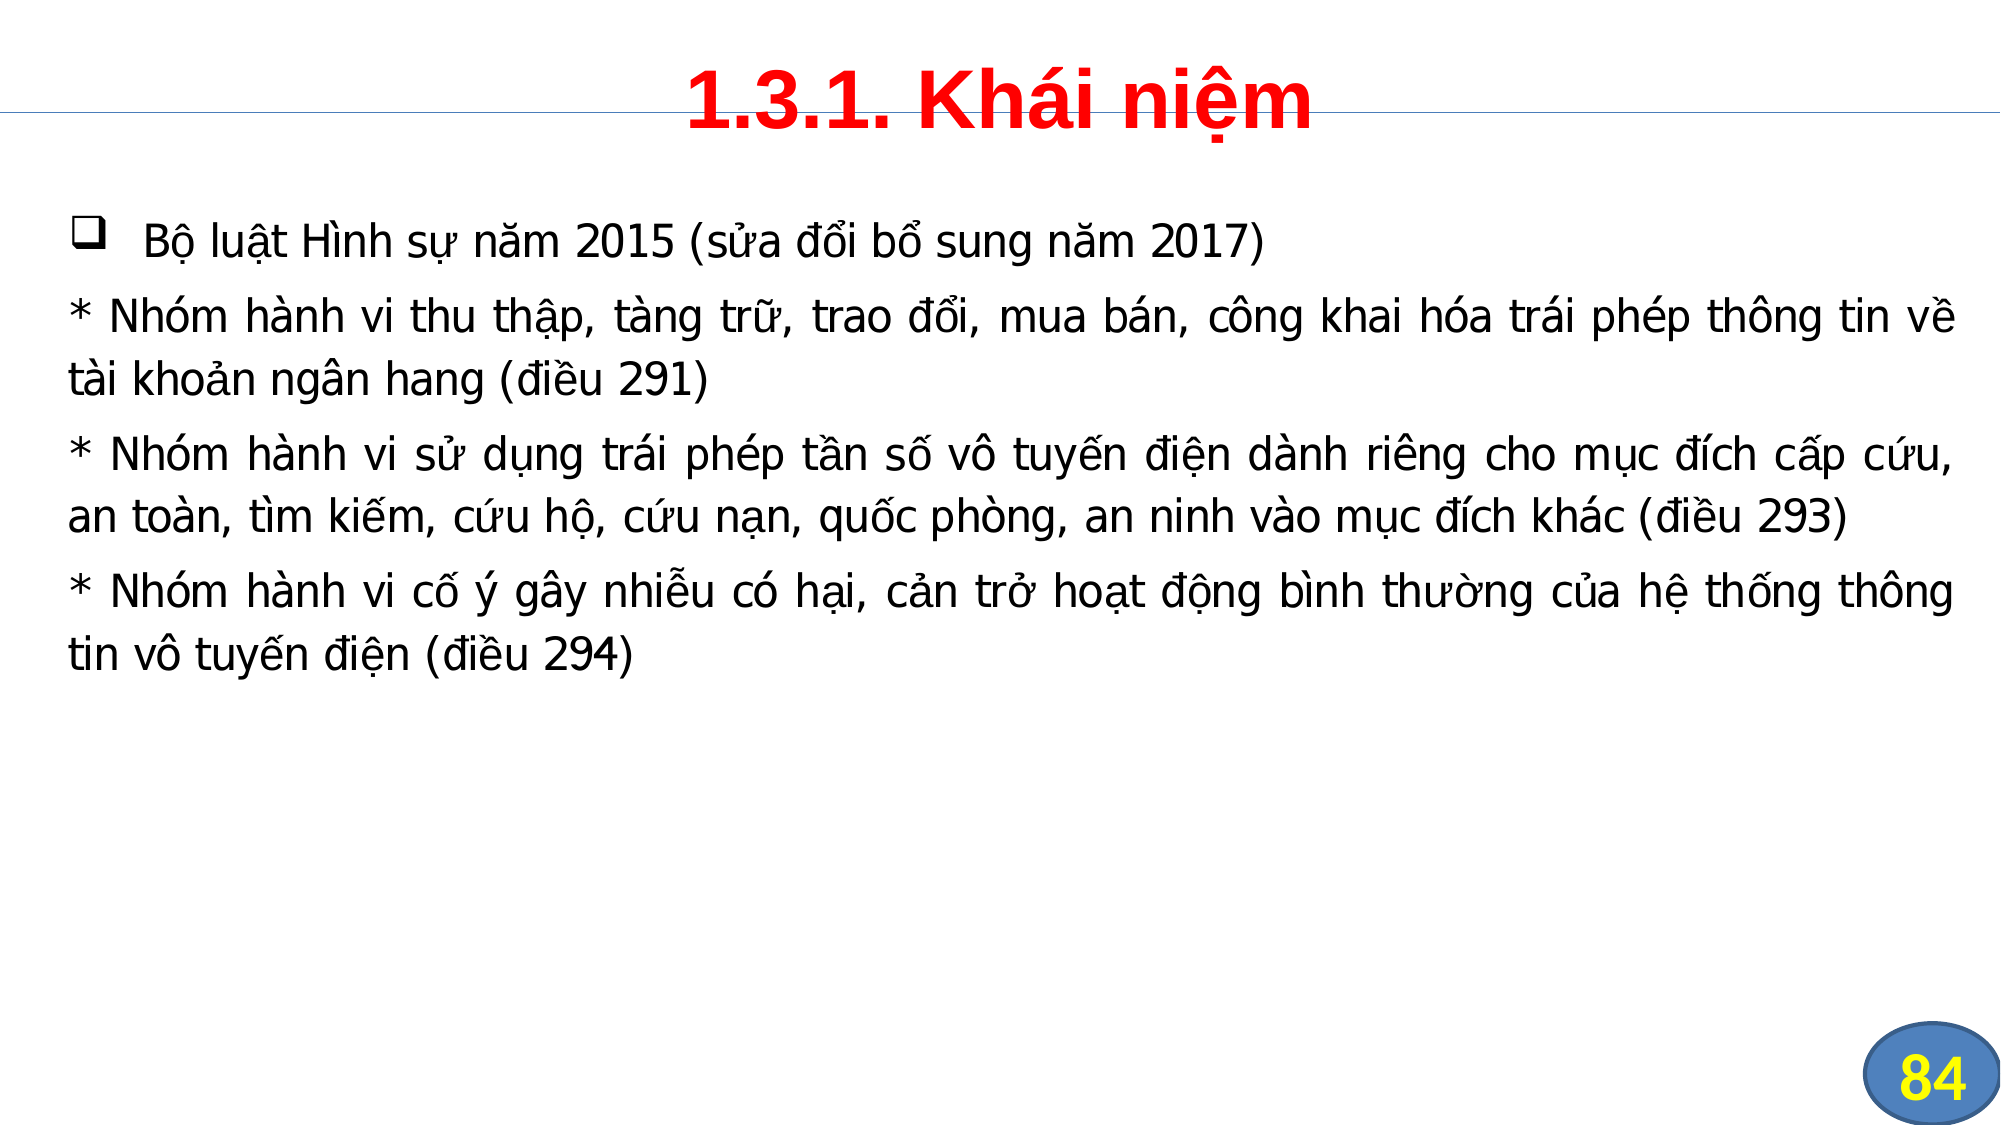

# 1.3.1. Khái niệm
Bộ luật Hình sự năm 2015 (sửa đổi bổ sung năm 2017)
* Nhóm hành vi thu thập, tàng trữ, trao đổi, mua bán, công khai hóa trái phép thông tin về tài khoản ngân hang (điều 291)
* Nhóm hành vi sử dụng trái phép tần số vô tuyến điện dành riêng cho mục đích cấp cứu, an toàn, tìm kiếm, cứu hộ, cứu nạn, quốc phòng, an ninh vào mục đích khác (điều 293)
* Nhóm hành vi cố ý gây nhiễu có hại, cản trở hoạt động bình thường của hệ thống thông tin vô tuyến điện (điều 294)
84